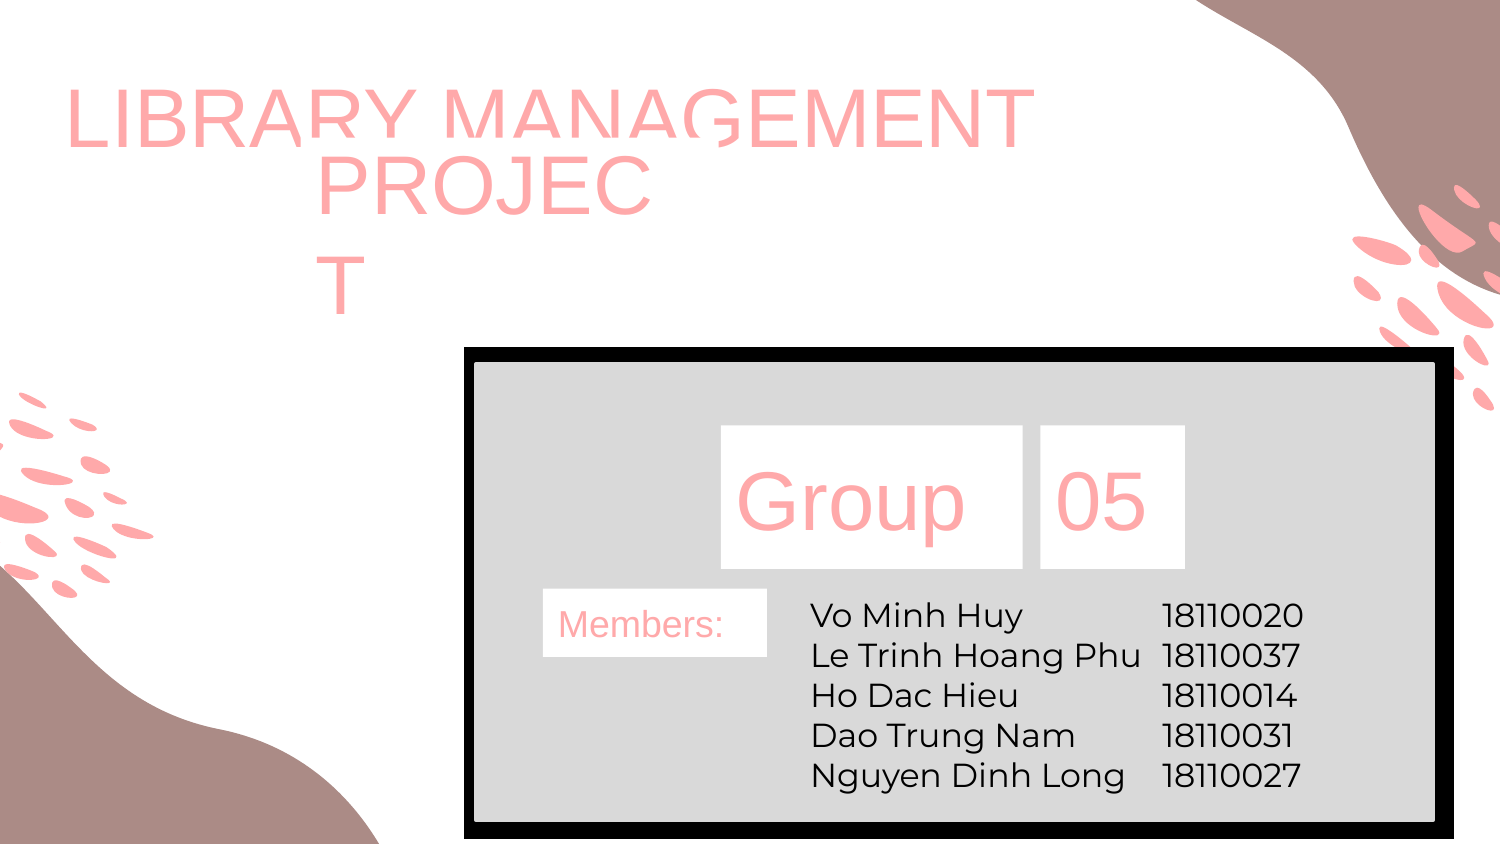

LIBRARY MANAGEMENT
PROJECT

Group
# 05
Vo Minh Huy	18110020
Le Trinh Hoang Phu	18110037
Ho Dac Hieu	18110014
Dao Trung Nam	18110031
Nguyen Dinh Long	18110027
Members: